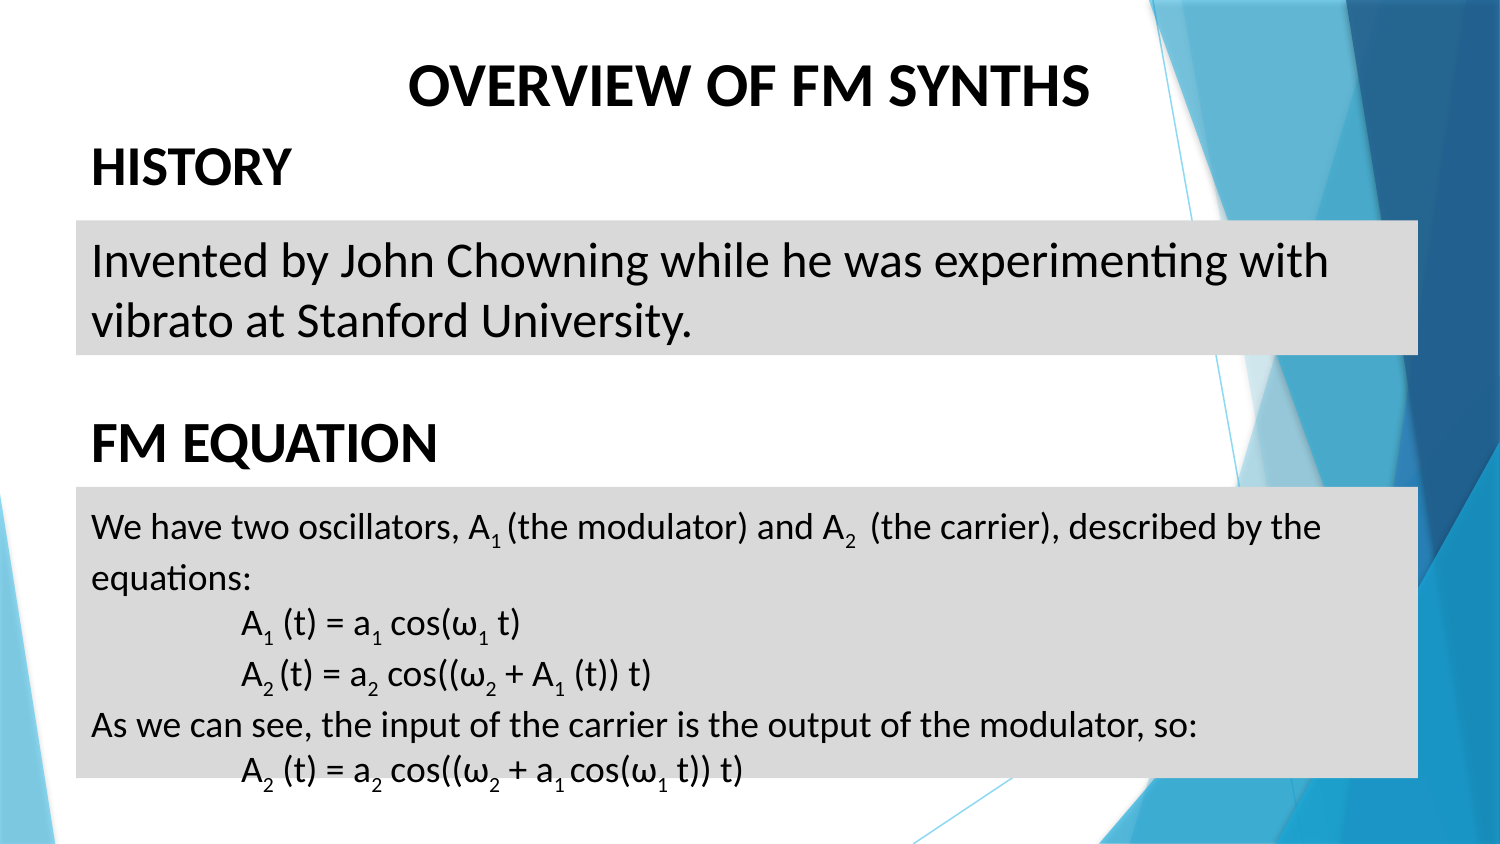

OVERVIEW OF FM SYNTHS
# HISTORY
Invented by John Chowning while he was experimenting with vibrato at Stanford University.
FM EQUATION
We have two oscillators, A1 (the modulator) and A2  (the carrier), described by the equations:
	A1 (t) = a1 cos(ω1 t)
	A2 (t) = a2 cos((ω2 + A1 (t)) t)
As we can see, the input of the carrier is the output of the modulator, so:
	A2 (t) = a2 cos((ω2 + a1 cos(ω1 t)) t)